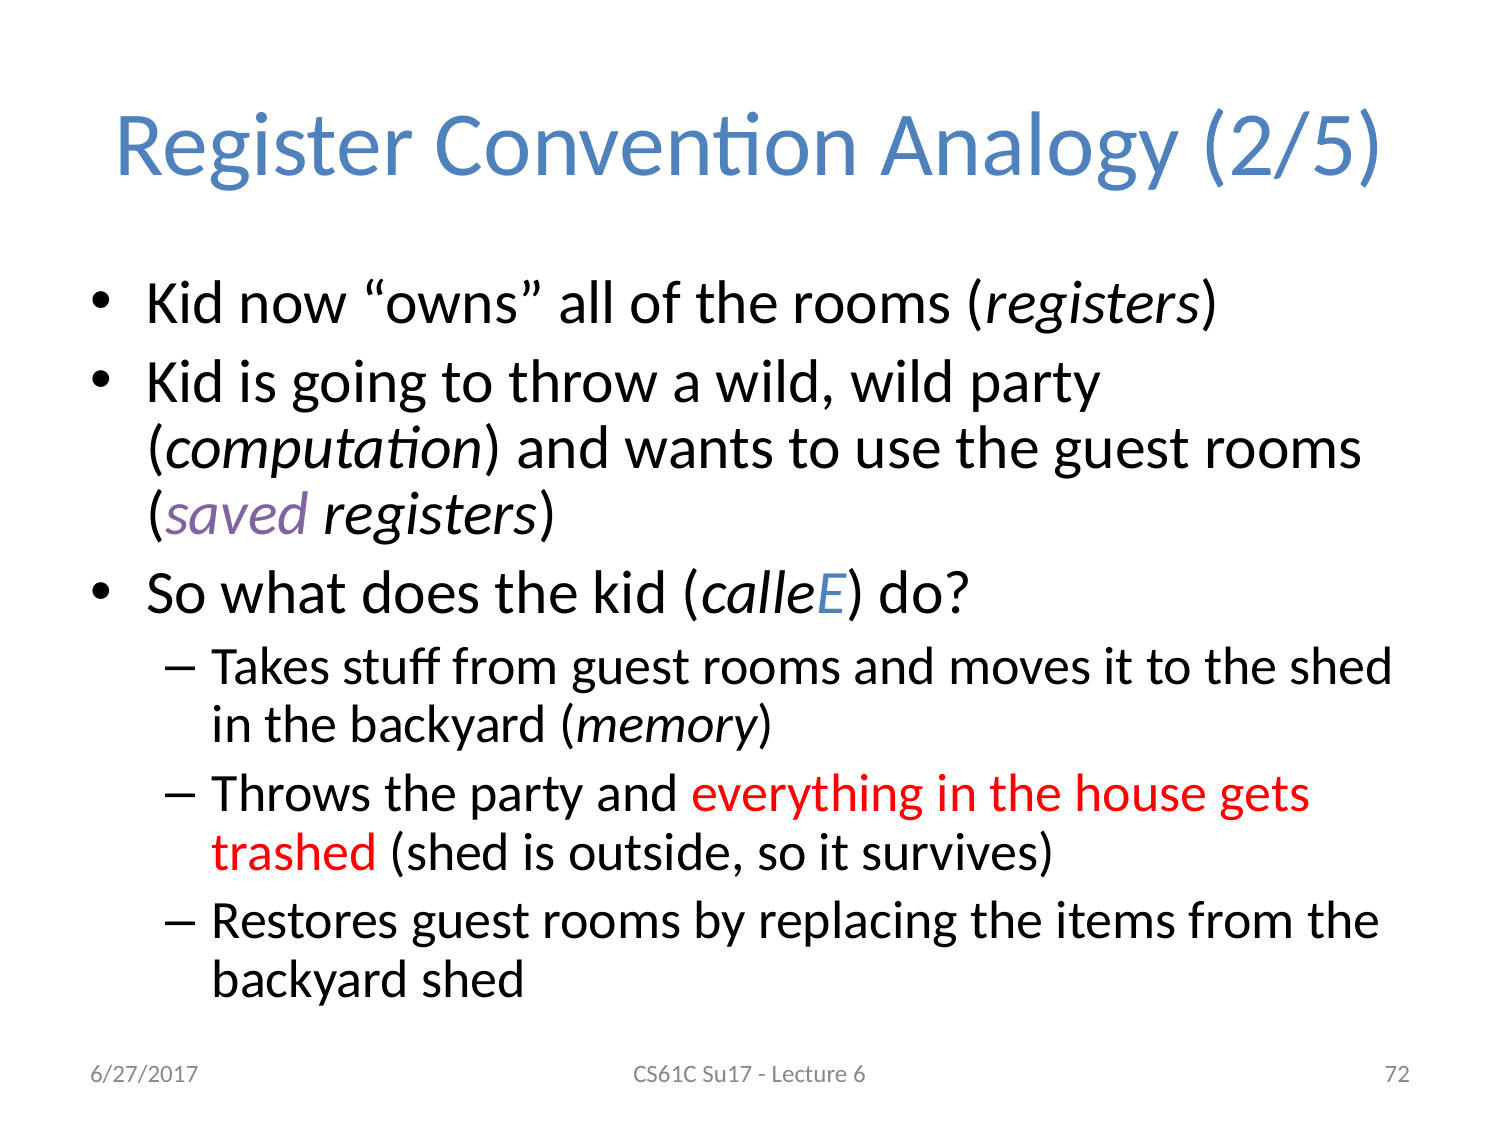

# Register Convention Analogy (2/5)
Kid now “owns” all of the rooms (registers)
Kid is going to throw a wild, wild party (computation) and wants to use the guest rooms (saved registers)
So what does the kid (calleE) do?
Takes stuff from guest rooms and moves it to the shed in the backyard (memory)
Throws the party and everything in the house gets trashed (shed is outside, so it survives)
Restores guest rooms by replacing the items from the backyard shed
6/27/2017
CS61C Su17 - Lecture 6
72